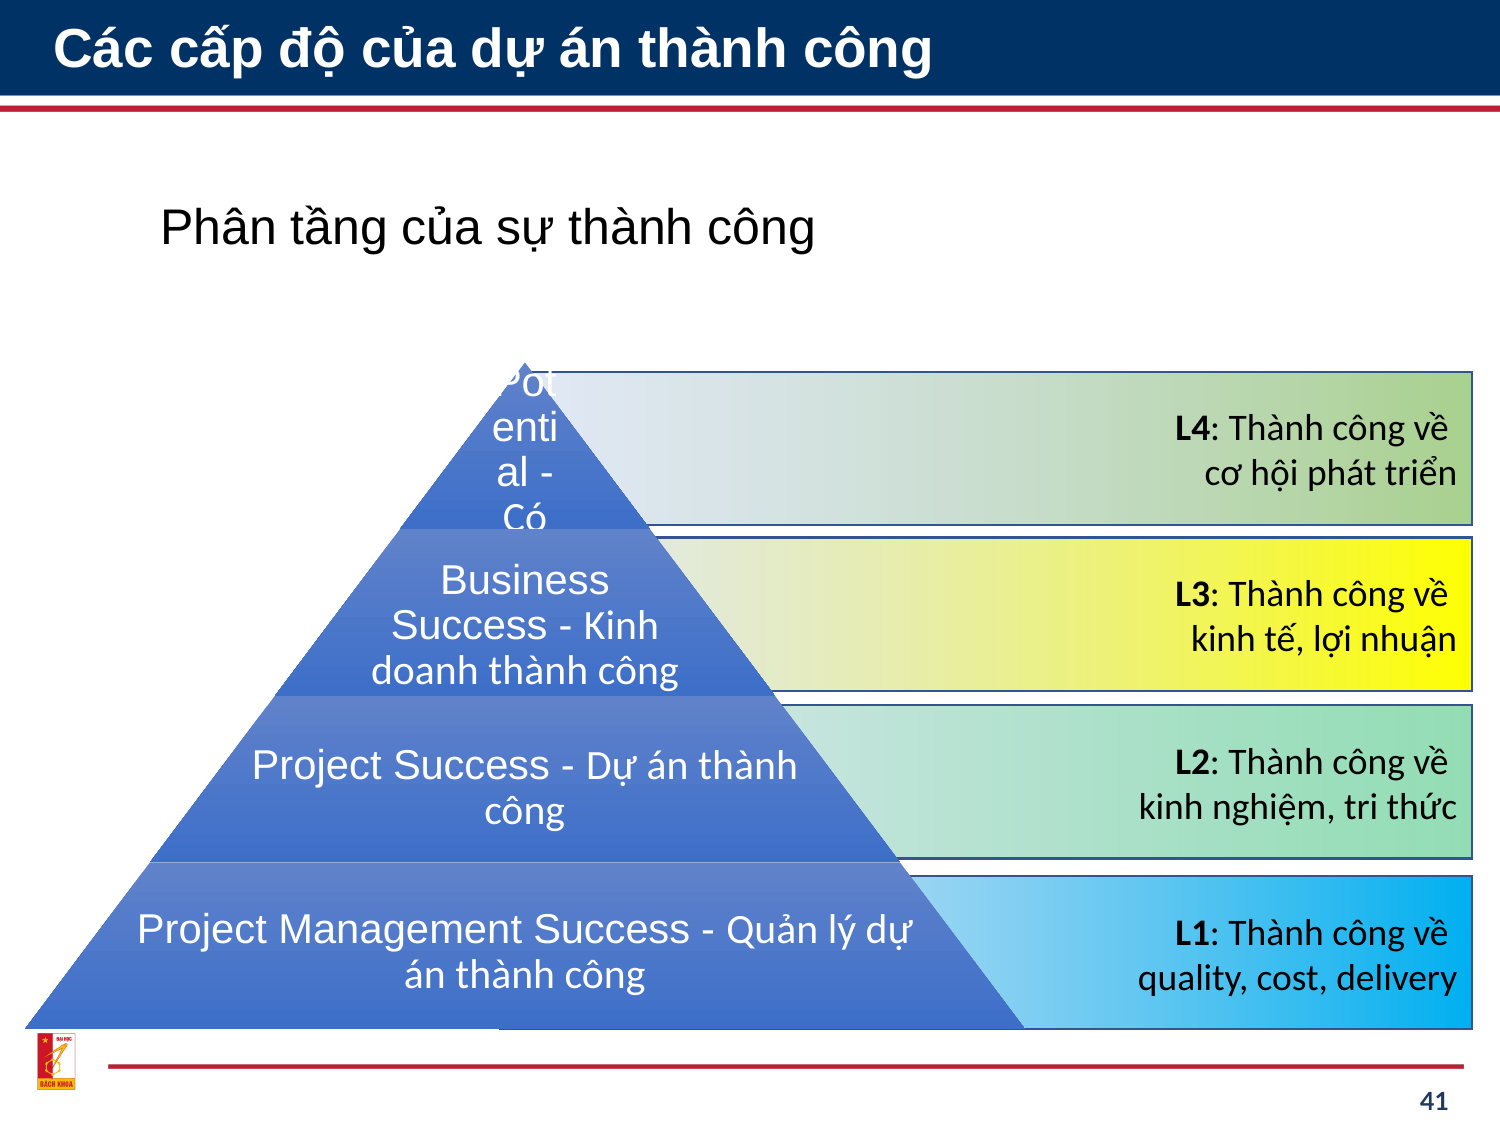

# Các cấp độ của dự án thành công
Phân tầng của sự thành công
Future Potential - Có
tương lai
Business Success - Kinh doanh thành công
Project Success - Dự án thành công
Project Management Success - Quản lý dự án thành công
L4: Thành công về
cơ hội phát triển
L3: Thành công về
kinh tế, lợi nhuận
L2: Thành công về
kinh nghiệm, tri thức
L1: Thành công về
quality, cost, delivery
41